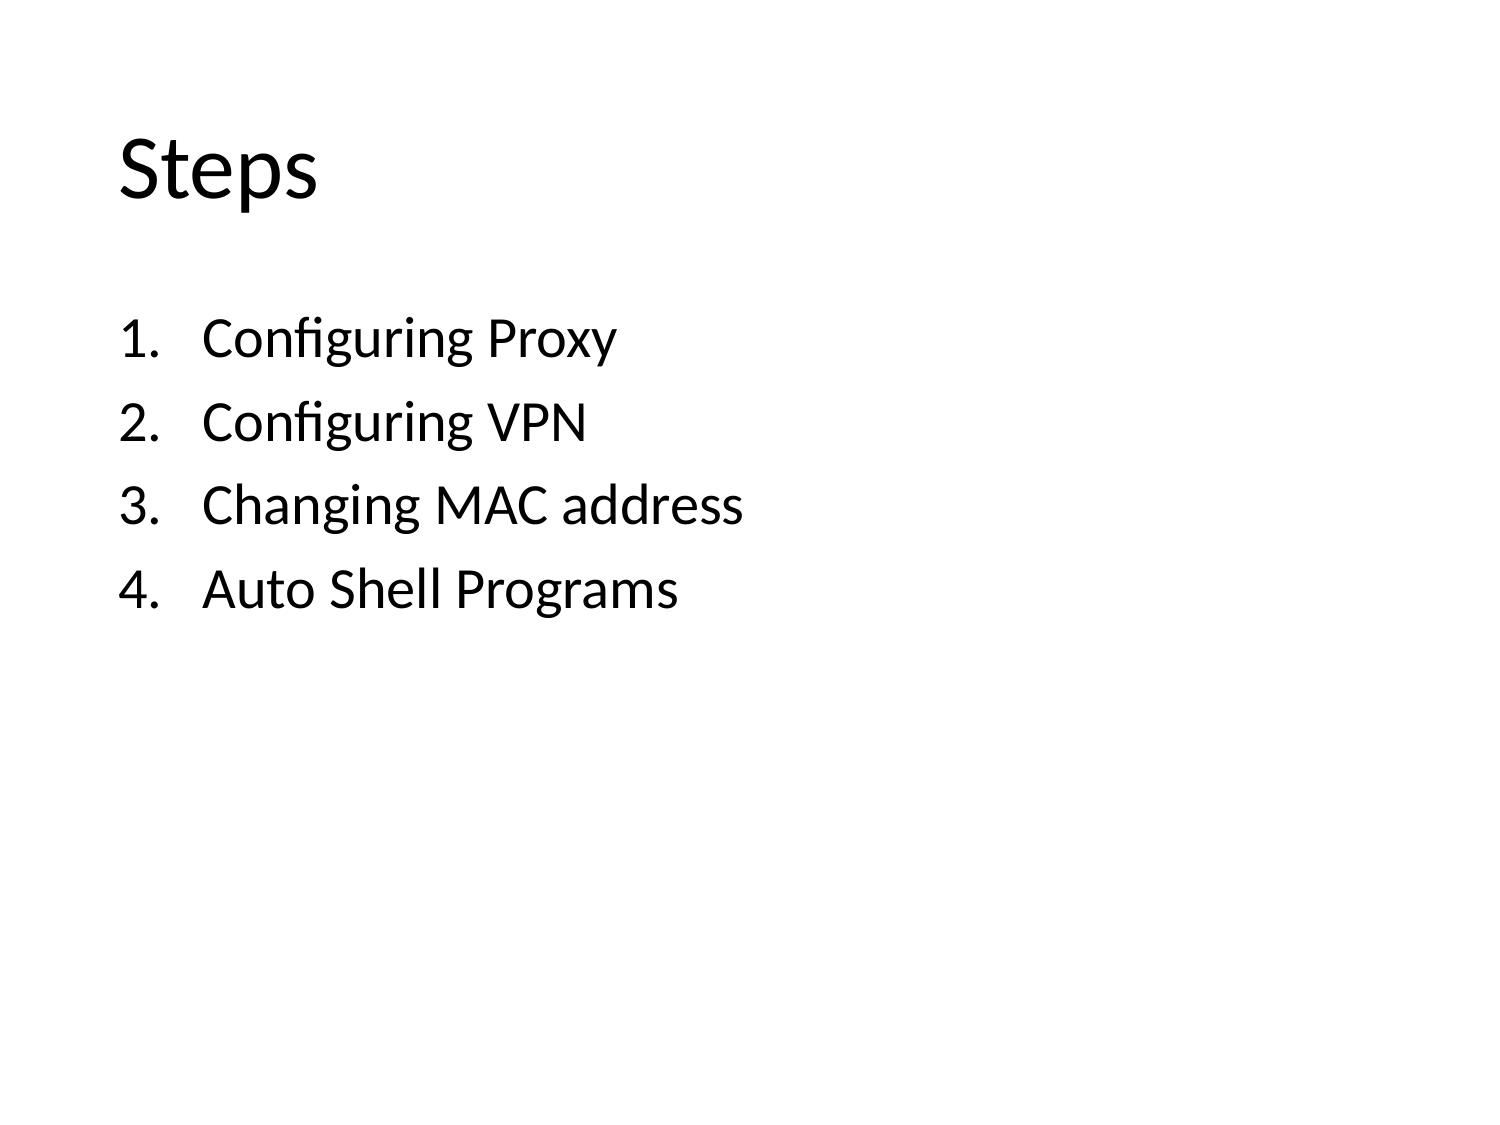

# Steps
Configuring Proxy
Configuring VPN
Changing MAC address
Auto Shell Programs